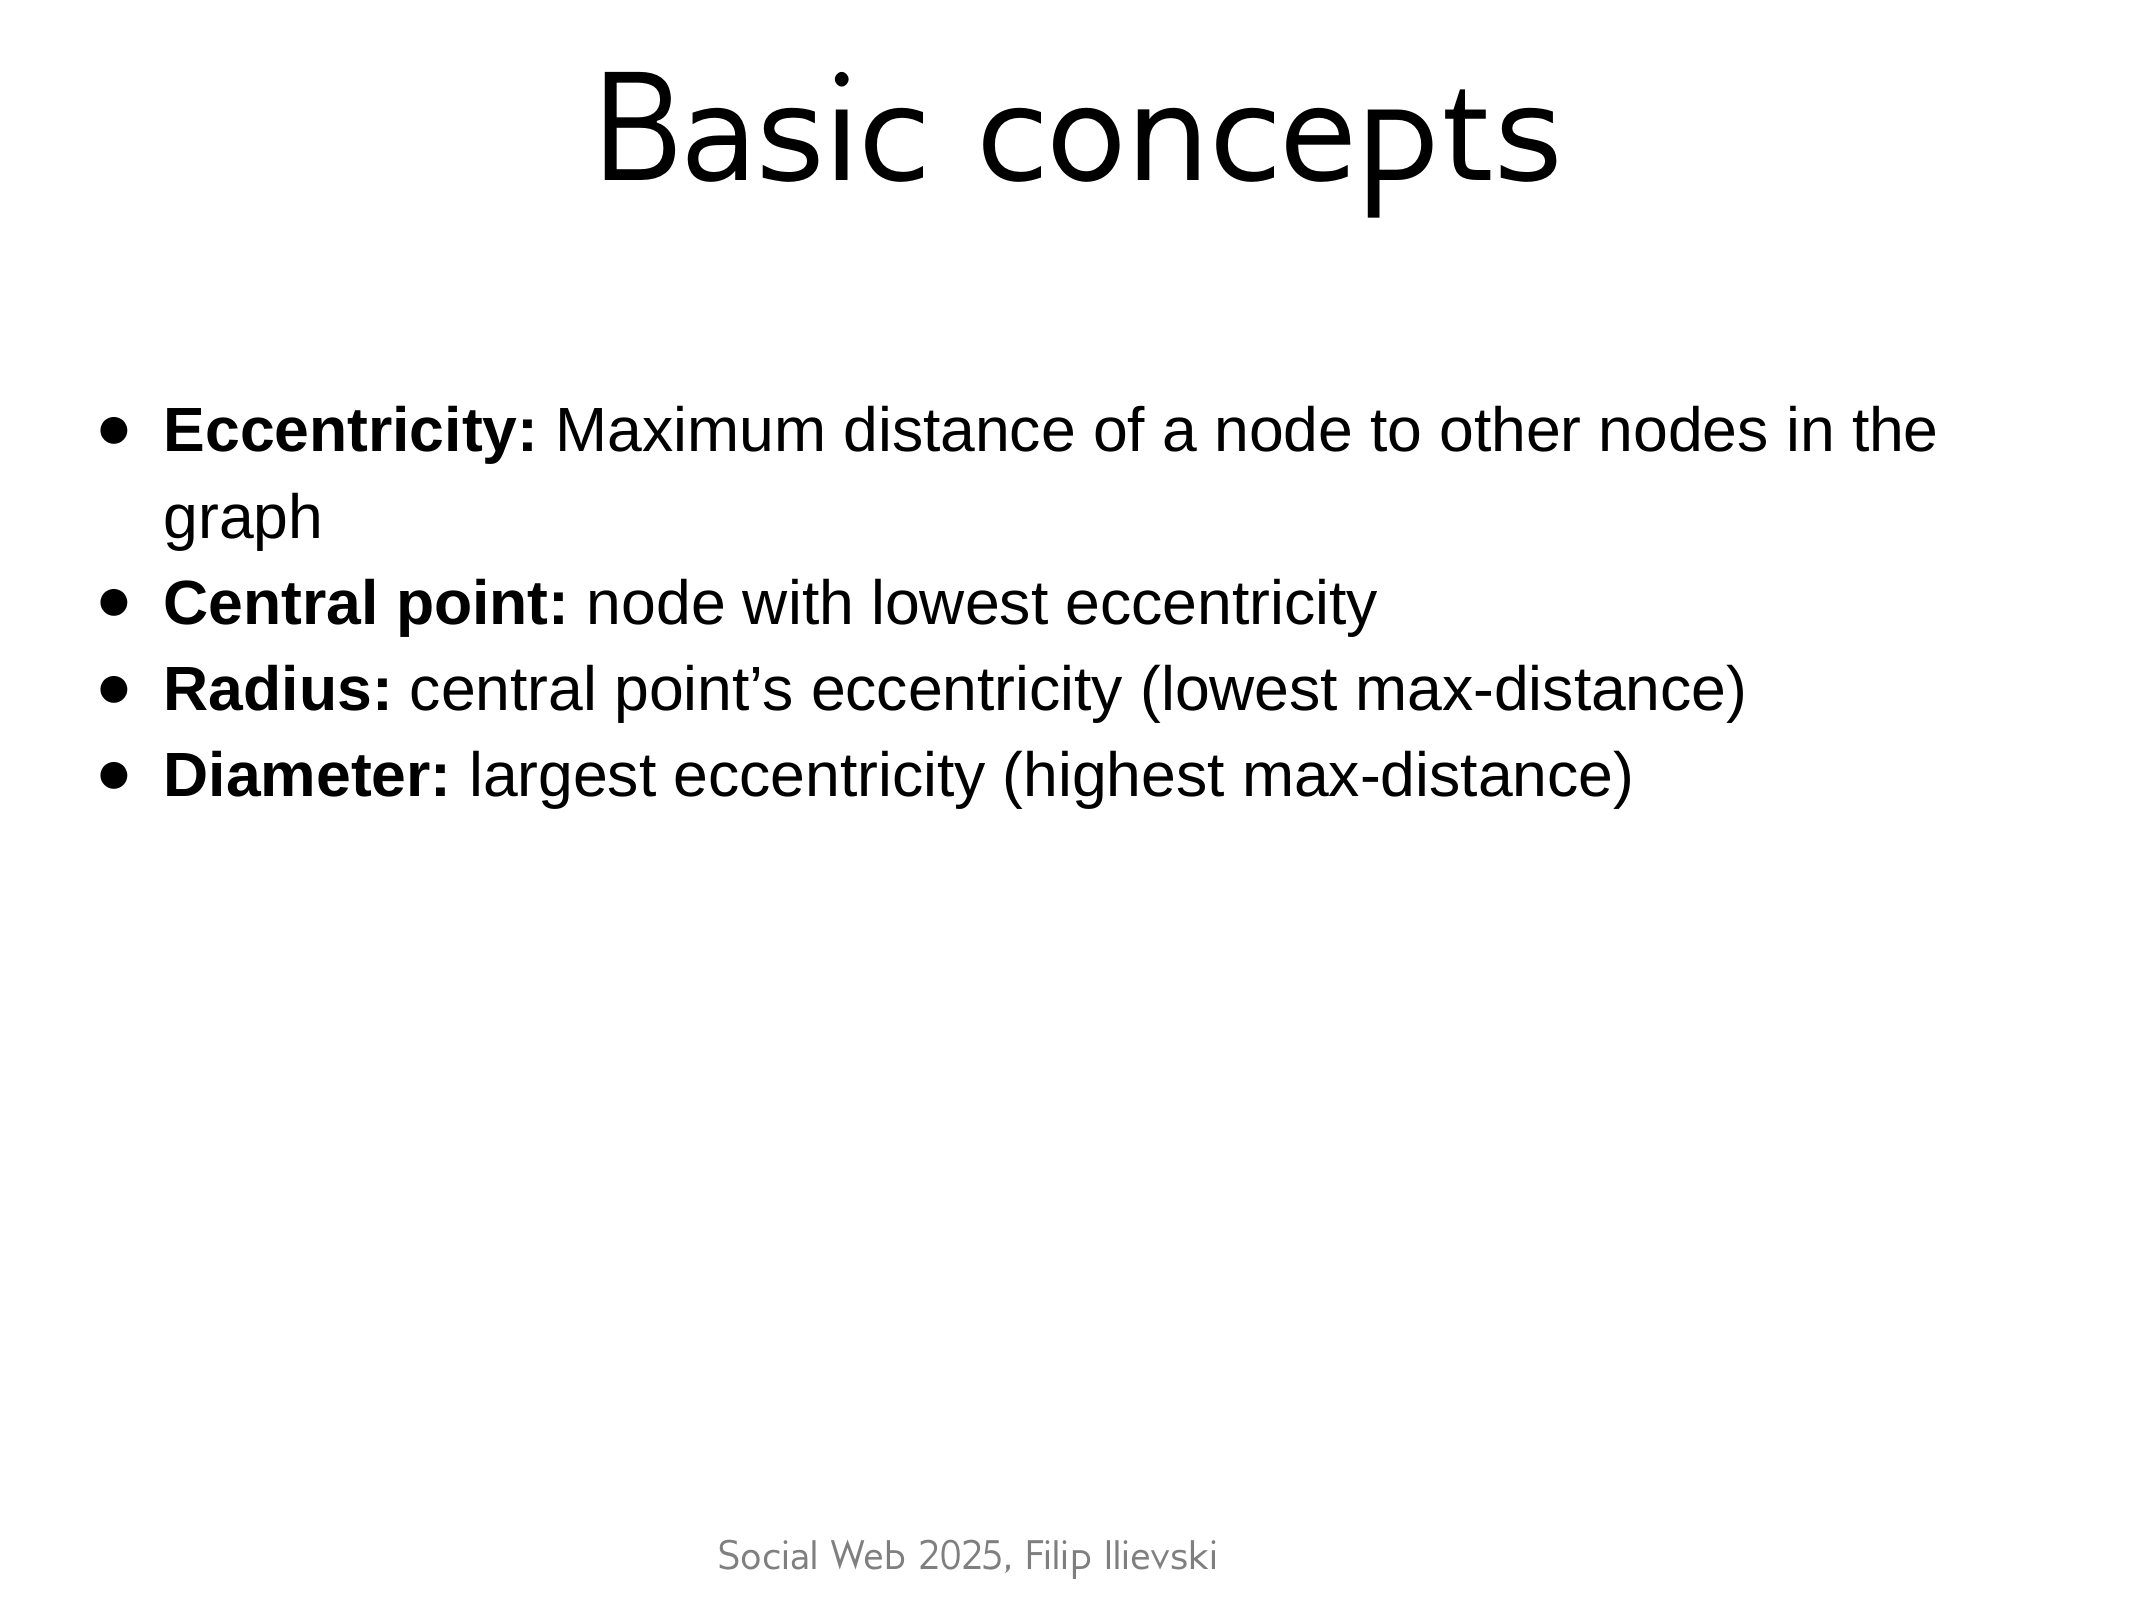

# Basic concepts
Eccentricity: Maximum distance of a node to other nodes in the graph
Central point: node with lowest eccentricity
Radius: central point’s eccentricity (lowest max-distance)
Diameter: largest eccentricity (highest max-distance)
Social Web 2025, Filip Ilievski